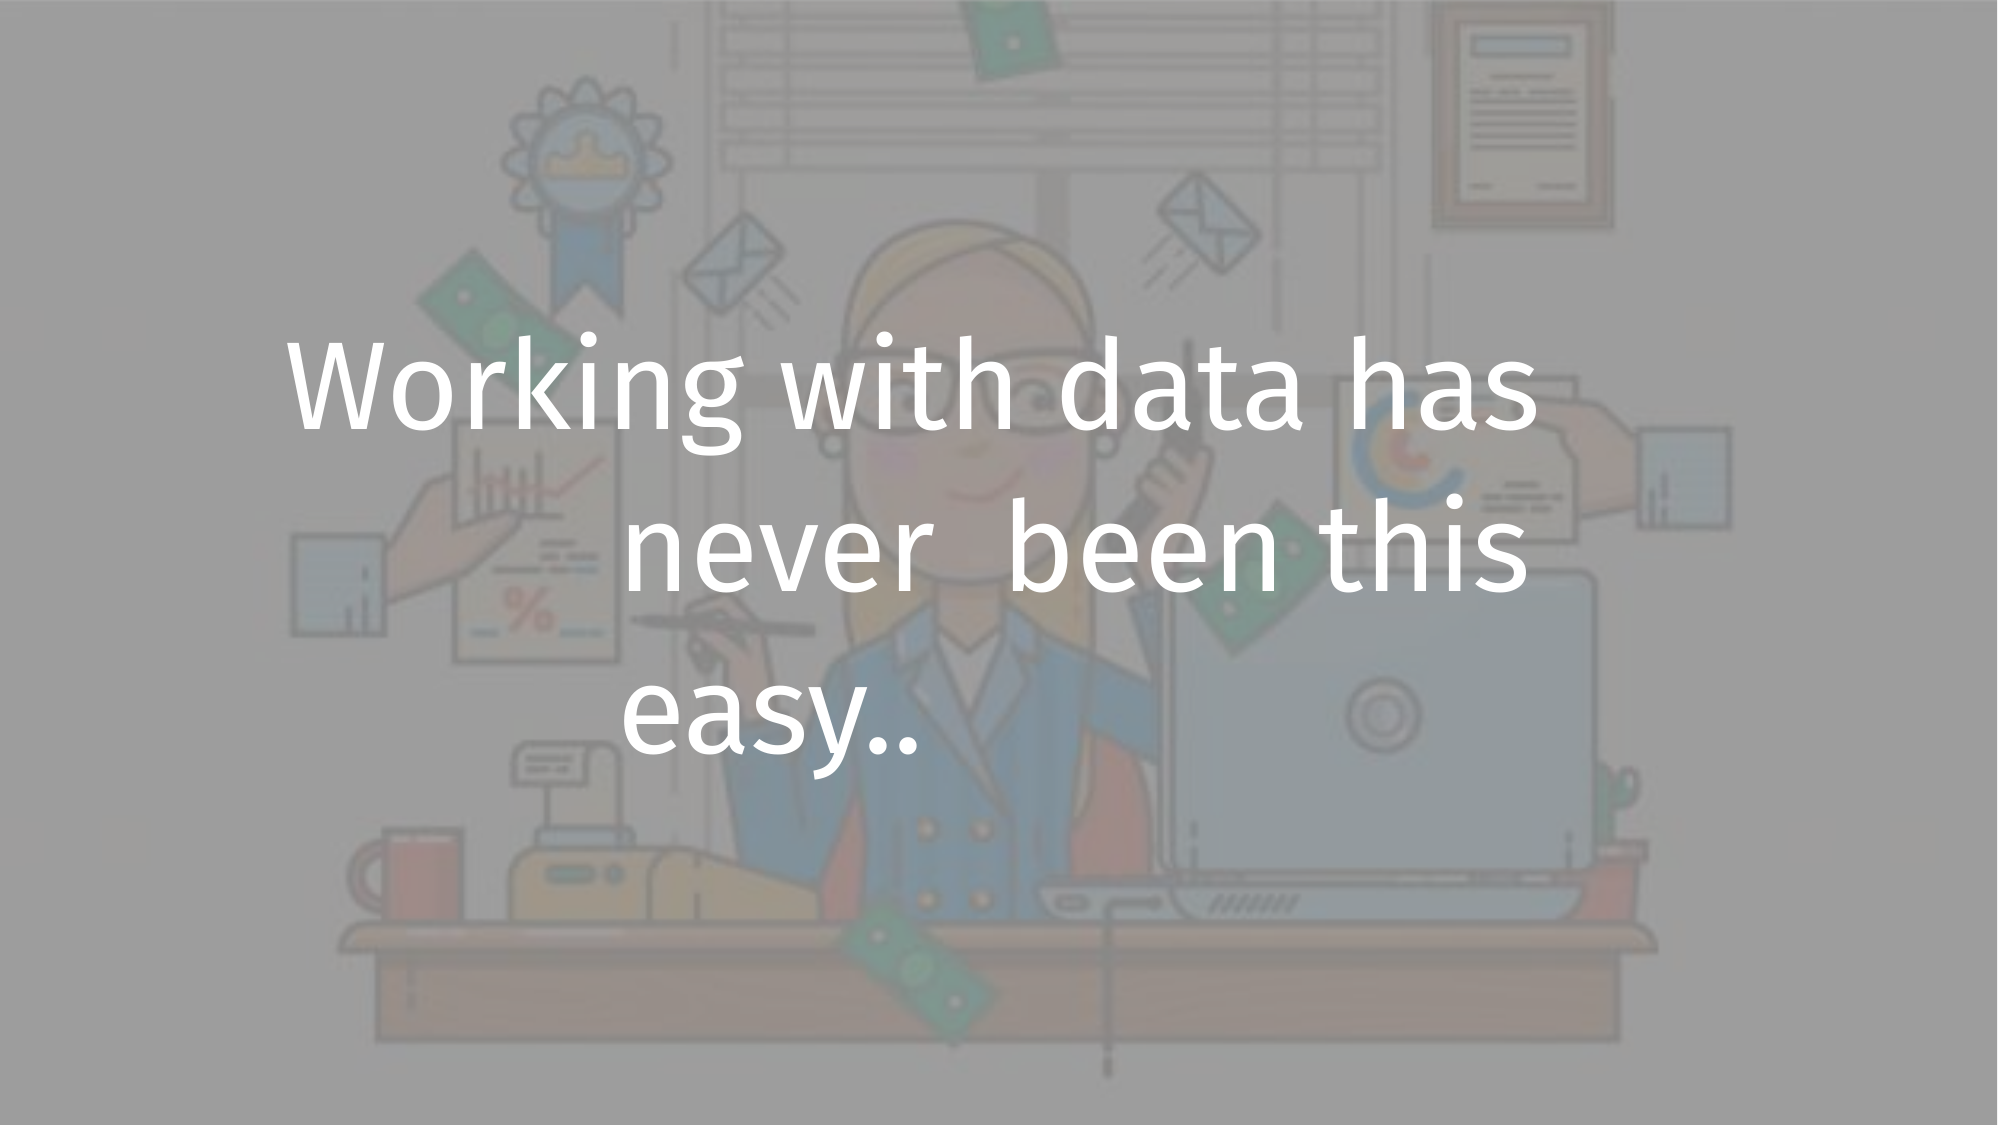

# Working with data has never  been this easy..